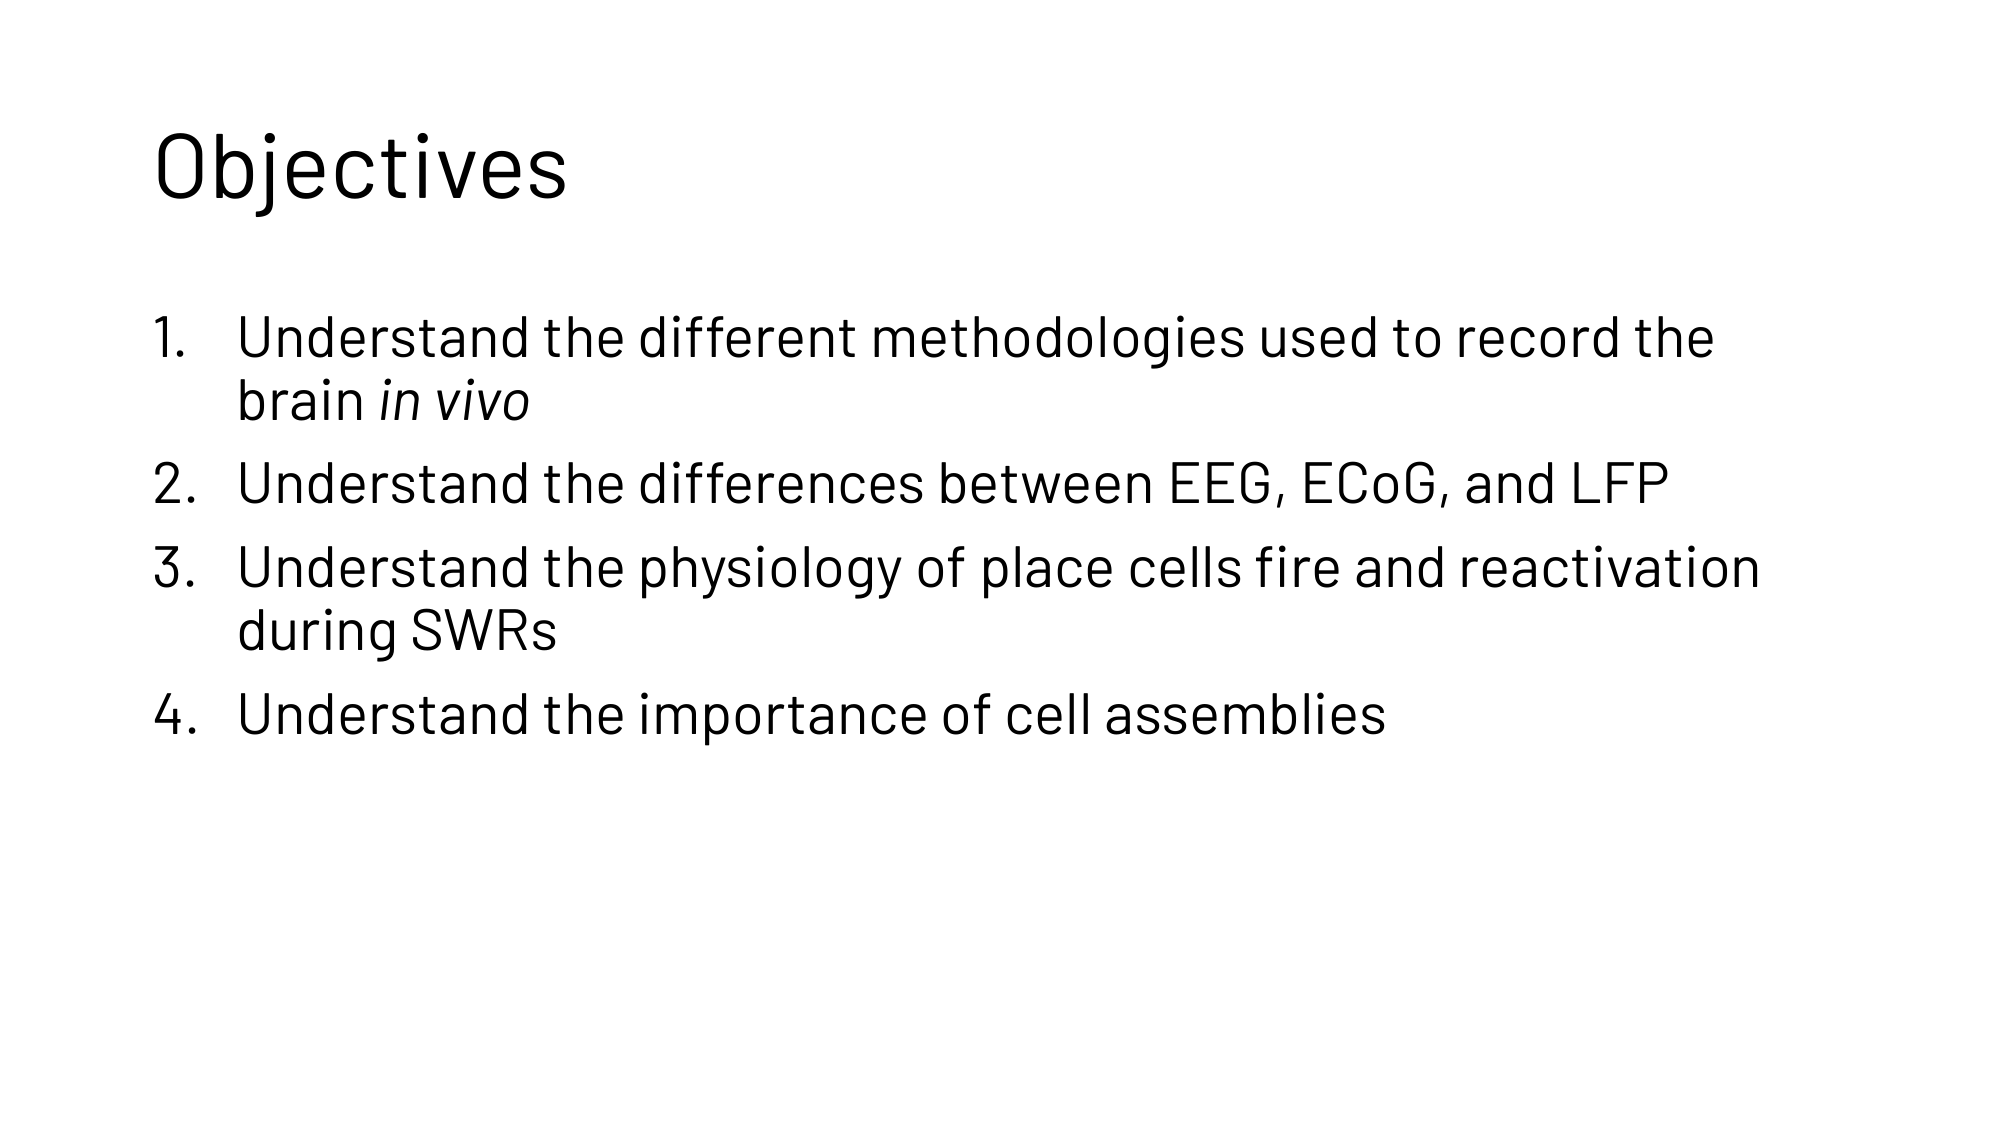

# Objectives
Understand the different methodologies used to record the brain in vivo
Understand the differences between EEG, ECoG, and LFP
Understand the physiology of place cells fire and reactivation during SWRs
Understand the importance of cell assemblies